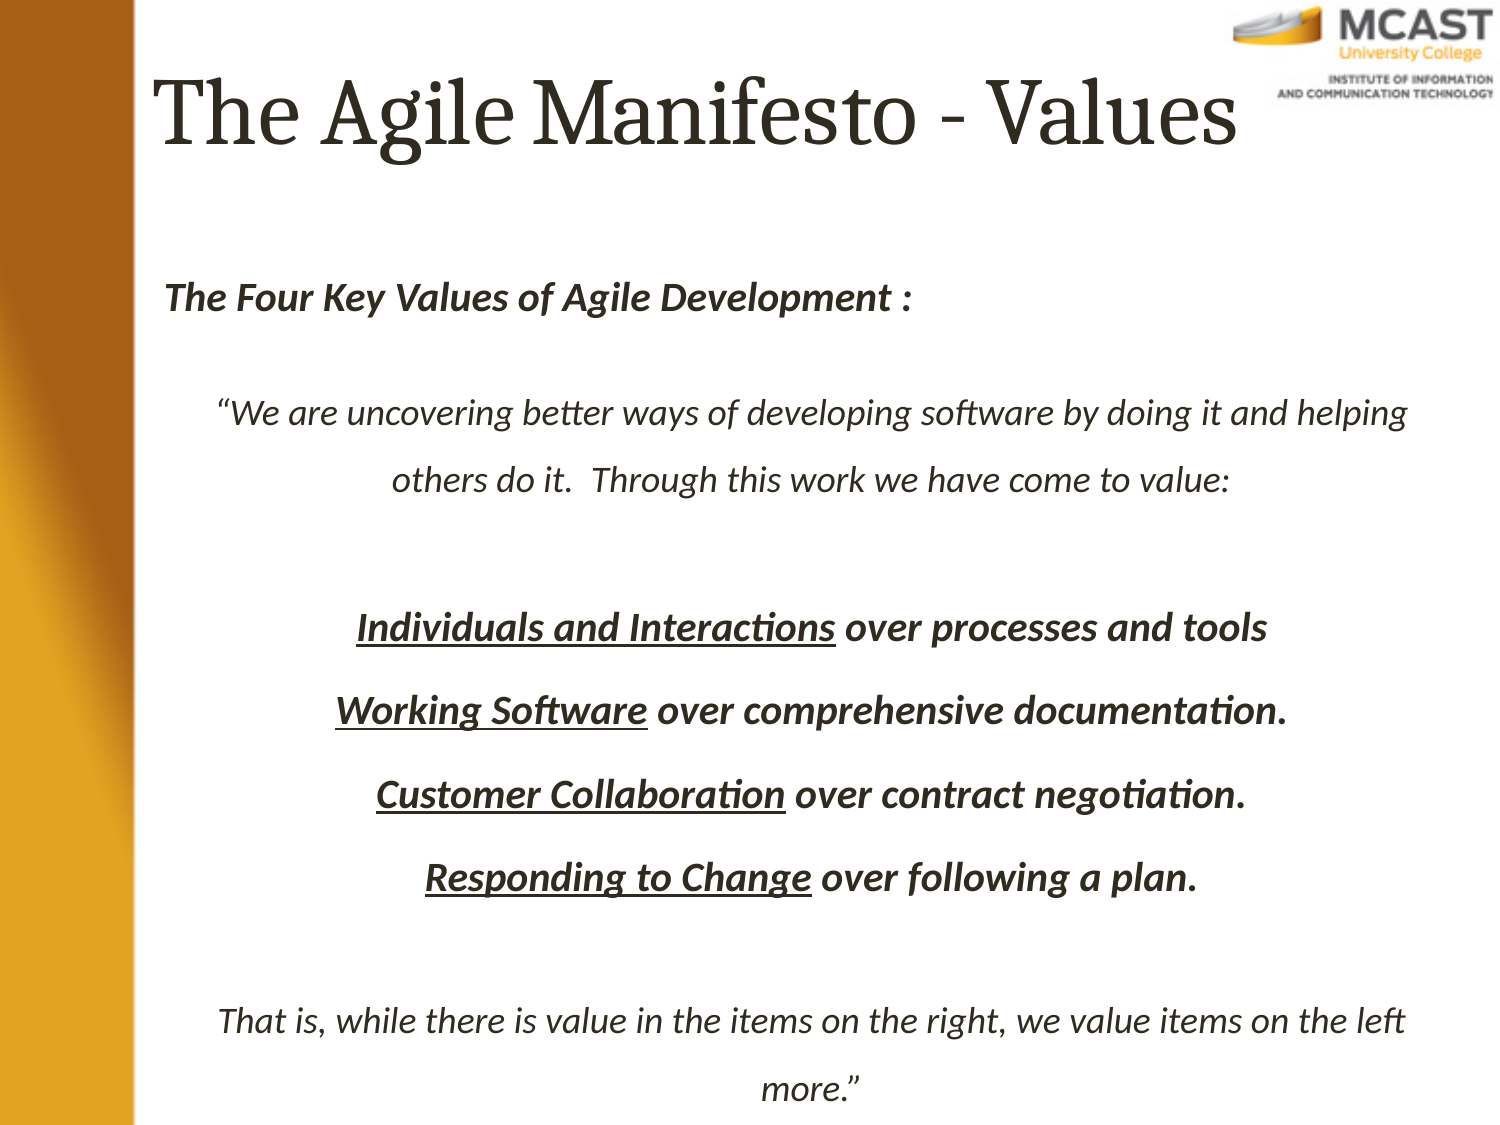

# The Agile Manifesto - Values

The Four Key Values of Agile Development :

“We are uncovering better ways of developing software by doing it and helping others do it.  Through this work we have come to value:

Individuals and Interactions over processes and tools
Working Software over comprehensive documentation.
Customer Collaboration over contract negotiation.
Responding to Change over following a plan.

That is, while there is value in the items on the right, we value items on the left more.”